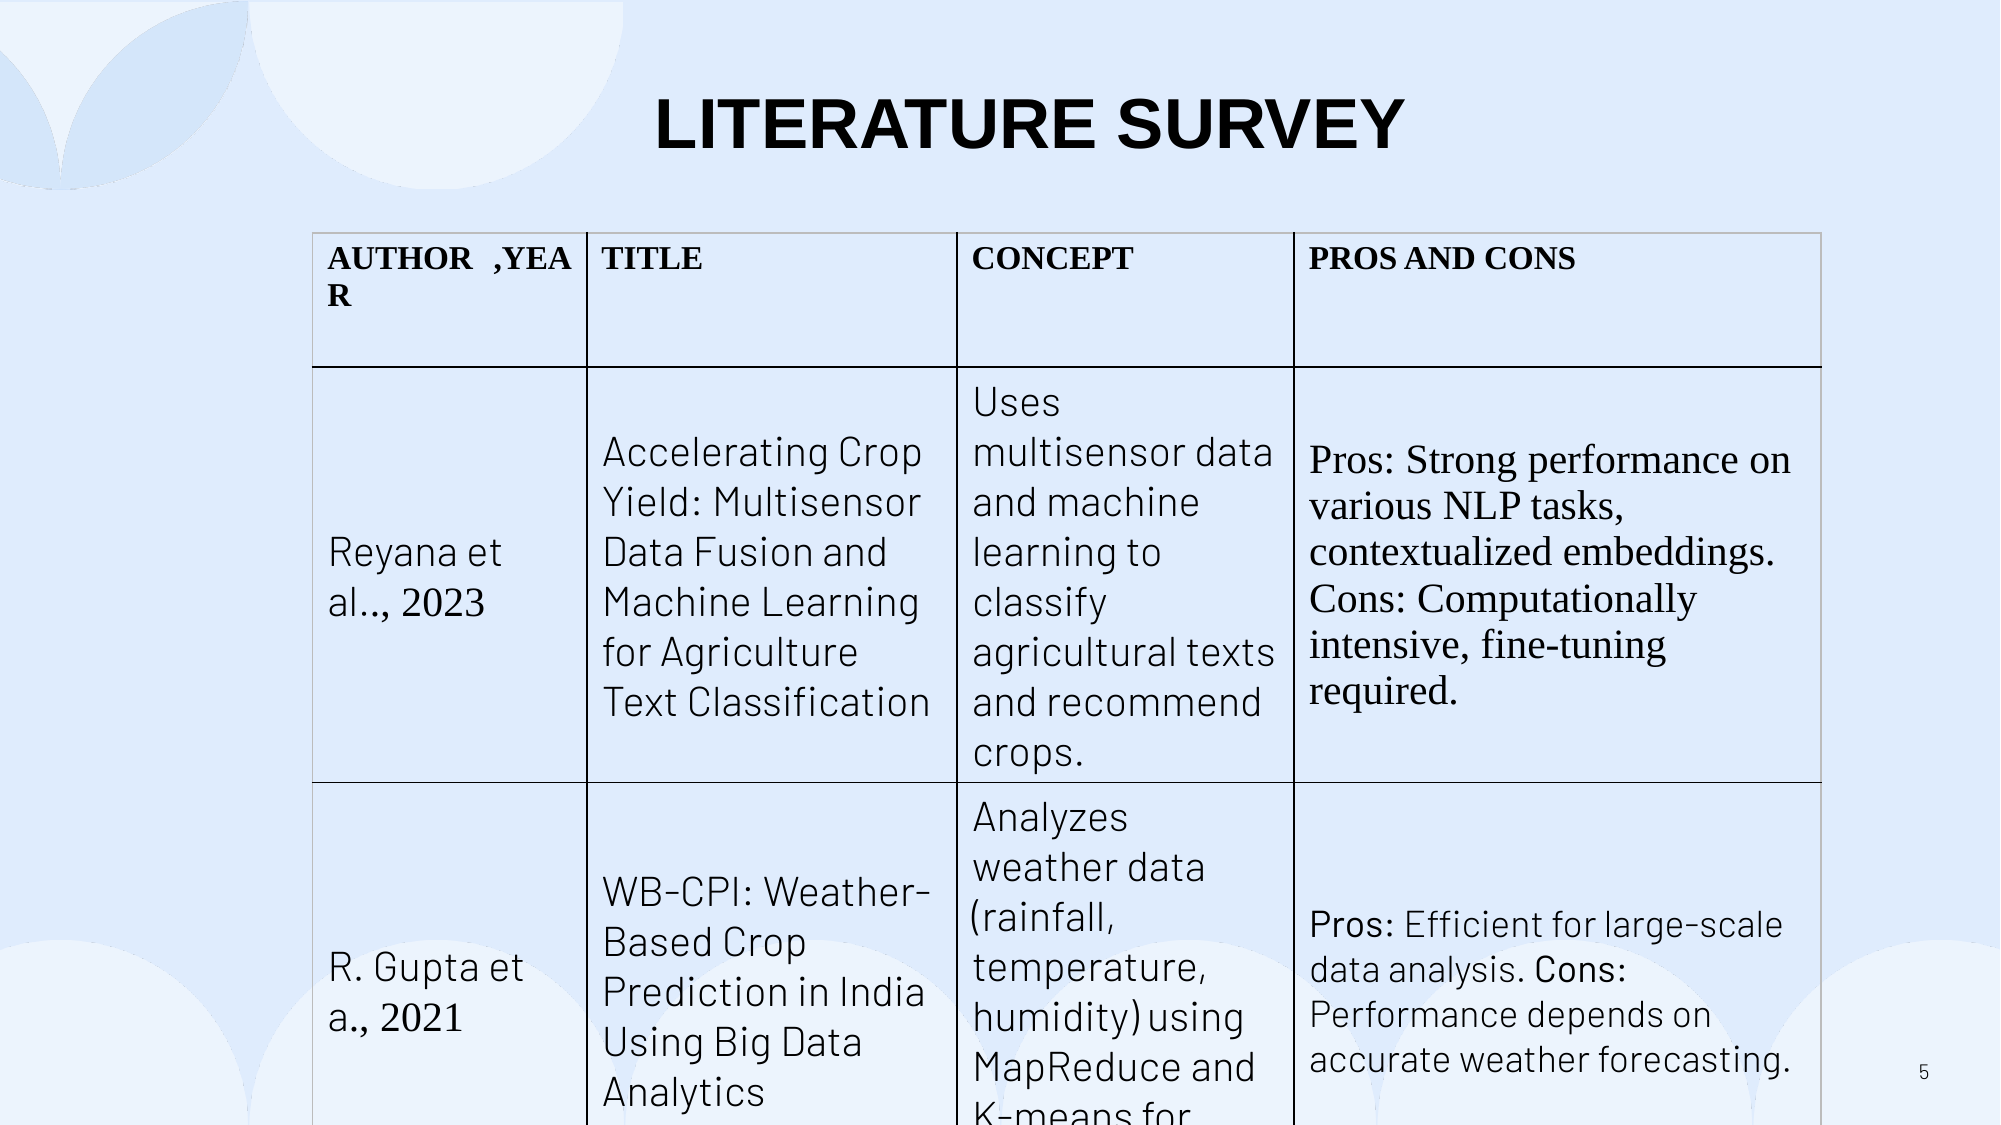

LITERATURE SURVEY
| AUTHOR ,YEAR | TITLE | CONCEPT | PROS AND CONS |
| --- | --- | --- | --- |
| Reyana et al.., 2023 | Accelerating Crop Yield: Multisensor Data Fusion and Machine Learning for Agriculture Text Classification | Uses multisensor data and machine learning to classify agricultural texts and recommend crops. | Pros: Strong performance on various NLP tasks, contextualized embeddings. Cons: Computationally intensive, fine-tuning required. |
| R. Gupta et a., 2021 | WB-CPI: Weather-Based Crop Prediction in India Using Big Data Analytics | Analyzes weather data (rainfall, temperature, humidity) using MapReduce and K-means for crop prediction. | Pros: Efficient for large-scale data analysis. Cons: Performance depends on accurate weather forecasting. |
5